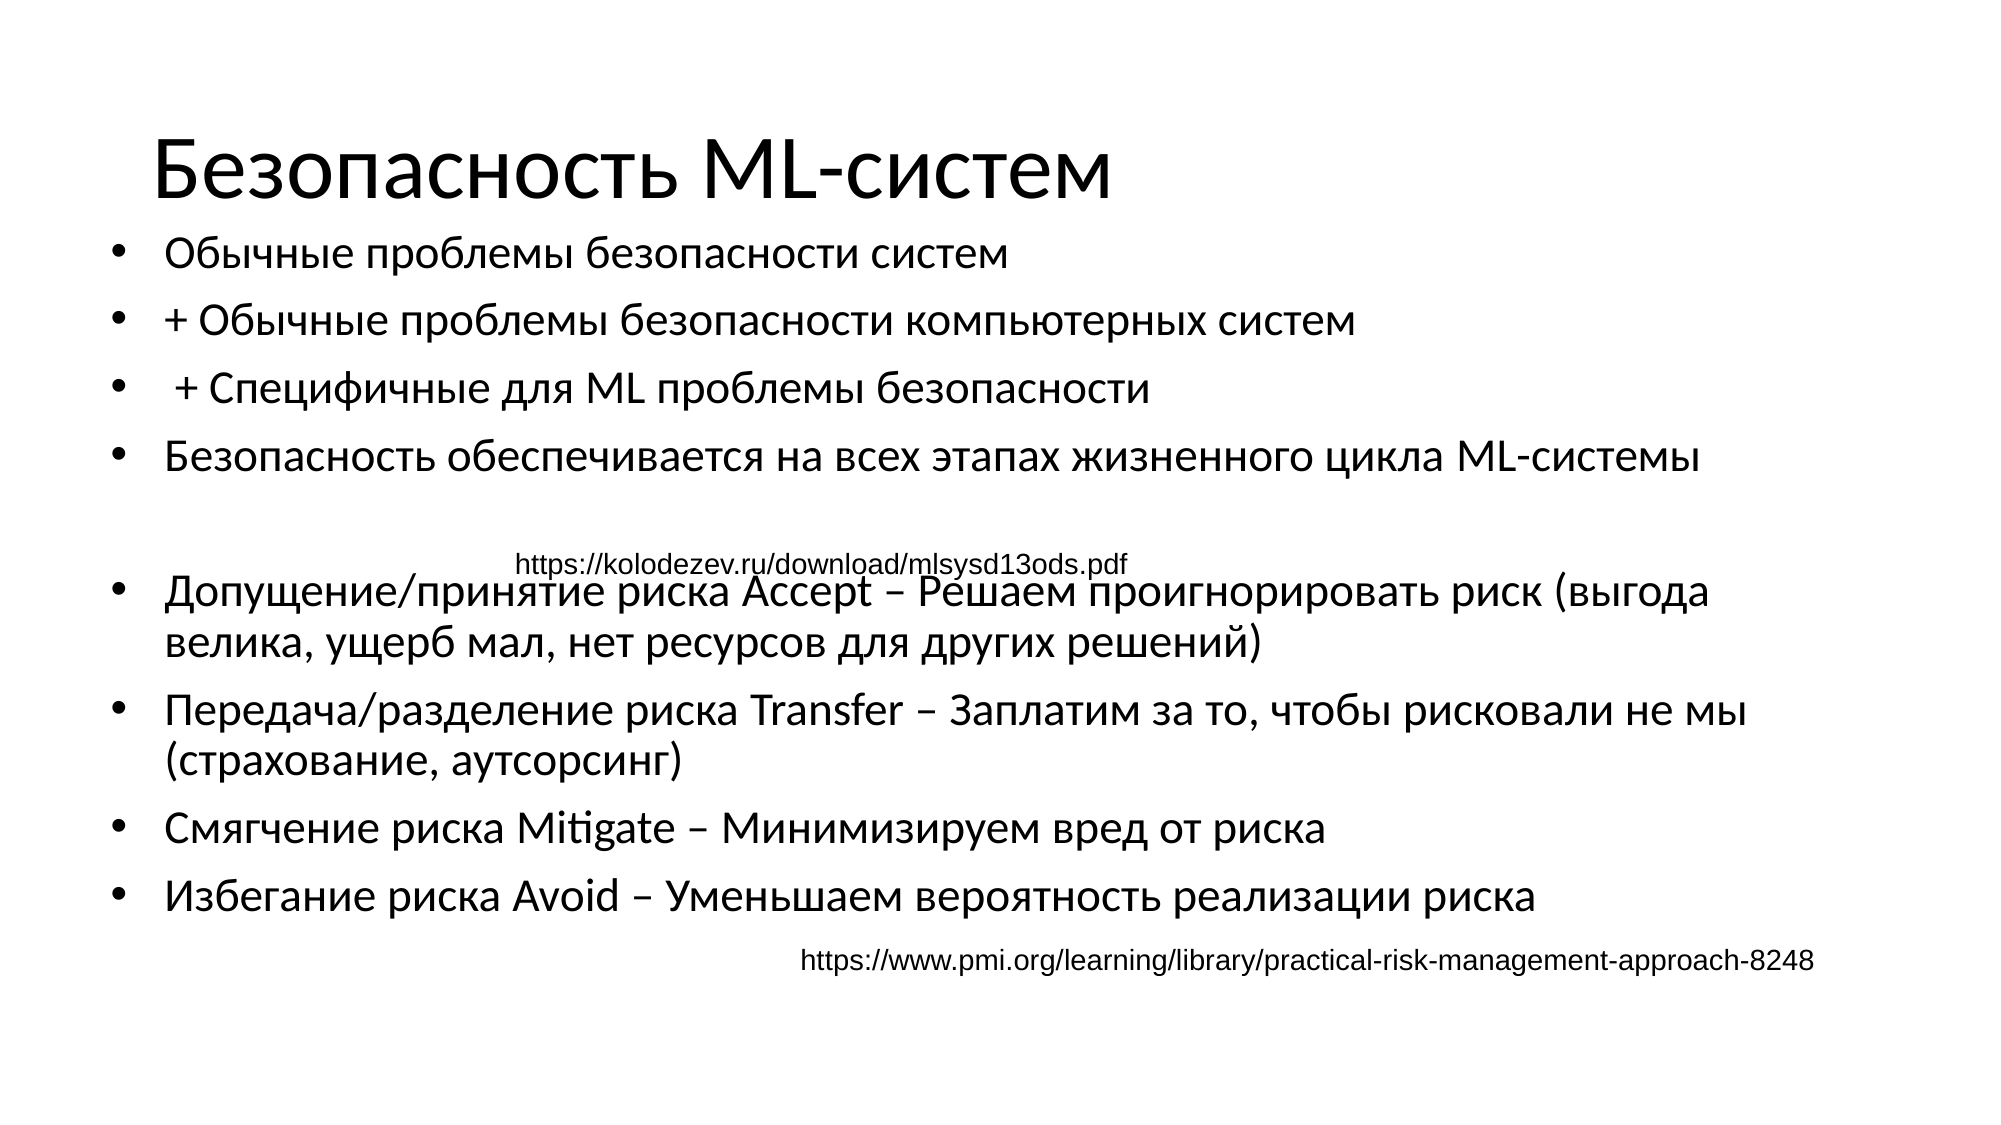

# Безопасность ML-систем
Обычные проблемы безопасности систем
+ Обычные проблемы безопасности компьютерных систем
 + Специфичные для ML проблемы безопасности
Безопасность обеспечивается на всех этапах жизненного цикла ML-системы

Допущение/принятие риска Accept – Решаем проигнорировать риск (выгода велика, ущерб мал, нет ресурсов для других решений)
Передача/разделение риска Transfer – Заплатим за то, чтобы рисковали не мы (страхование, аутсорсинг)
Смягчение риска Mitigate – Минимизируем вред от риска
Избегание риска Avoid – Уменьшаем вероятность реализации риска
https://kolodezev.ru/download/mlsysd13ods.pdf
https://www.pmi.org/learning/library/practical-risk-management-approach-8248